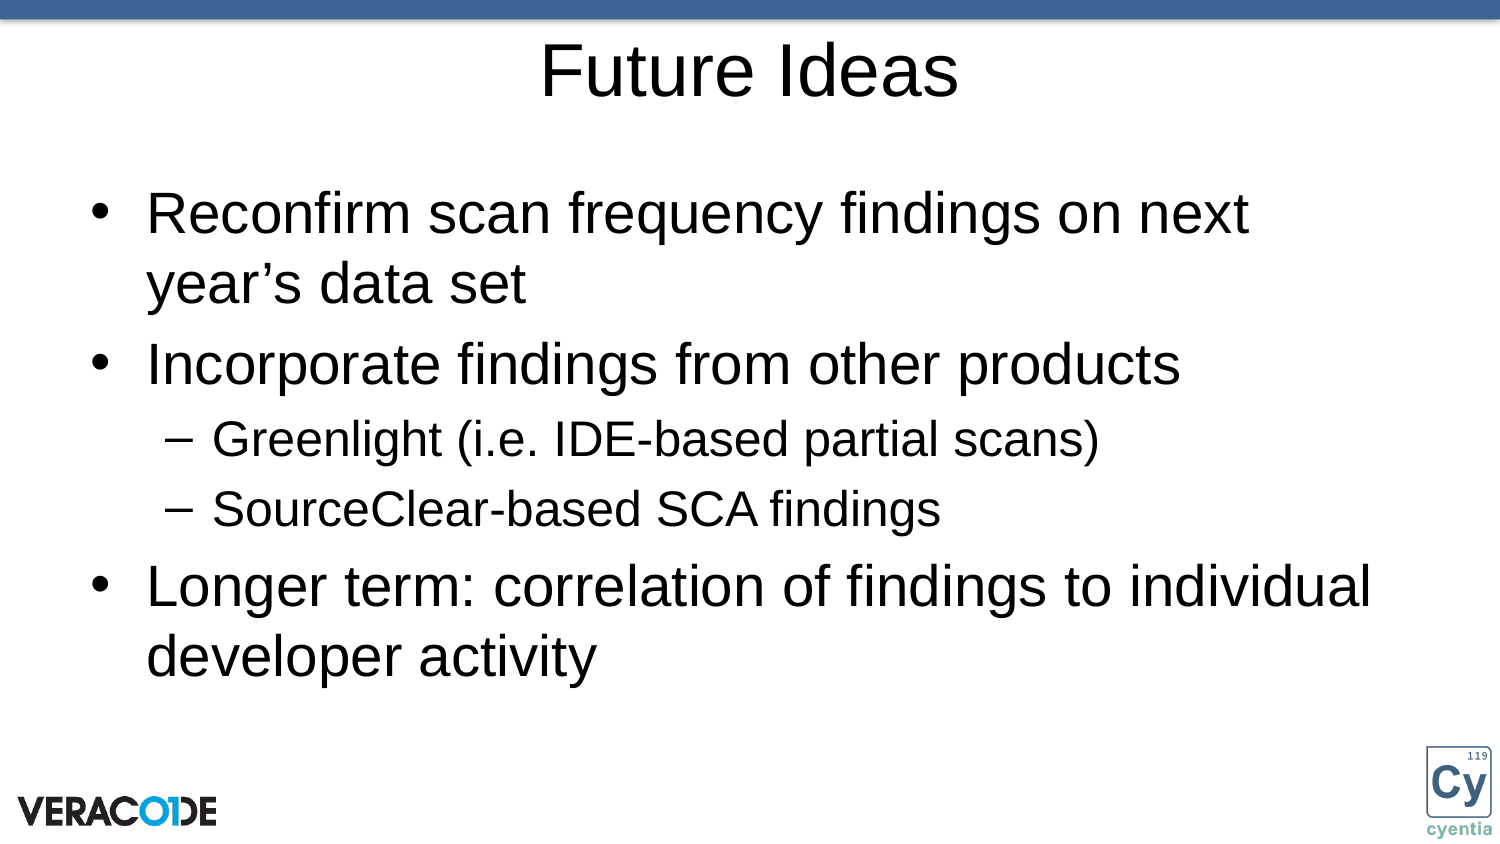

# Future Ideas
Reconfirm scan frequency findings on next year’s data set
Incorporate findings from other products
Greenlight (i.e. IDE-based partial scans)
SourceClear-based SCA findings
Longer term: correlation of findings to individual developer activity